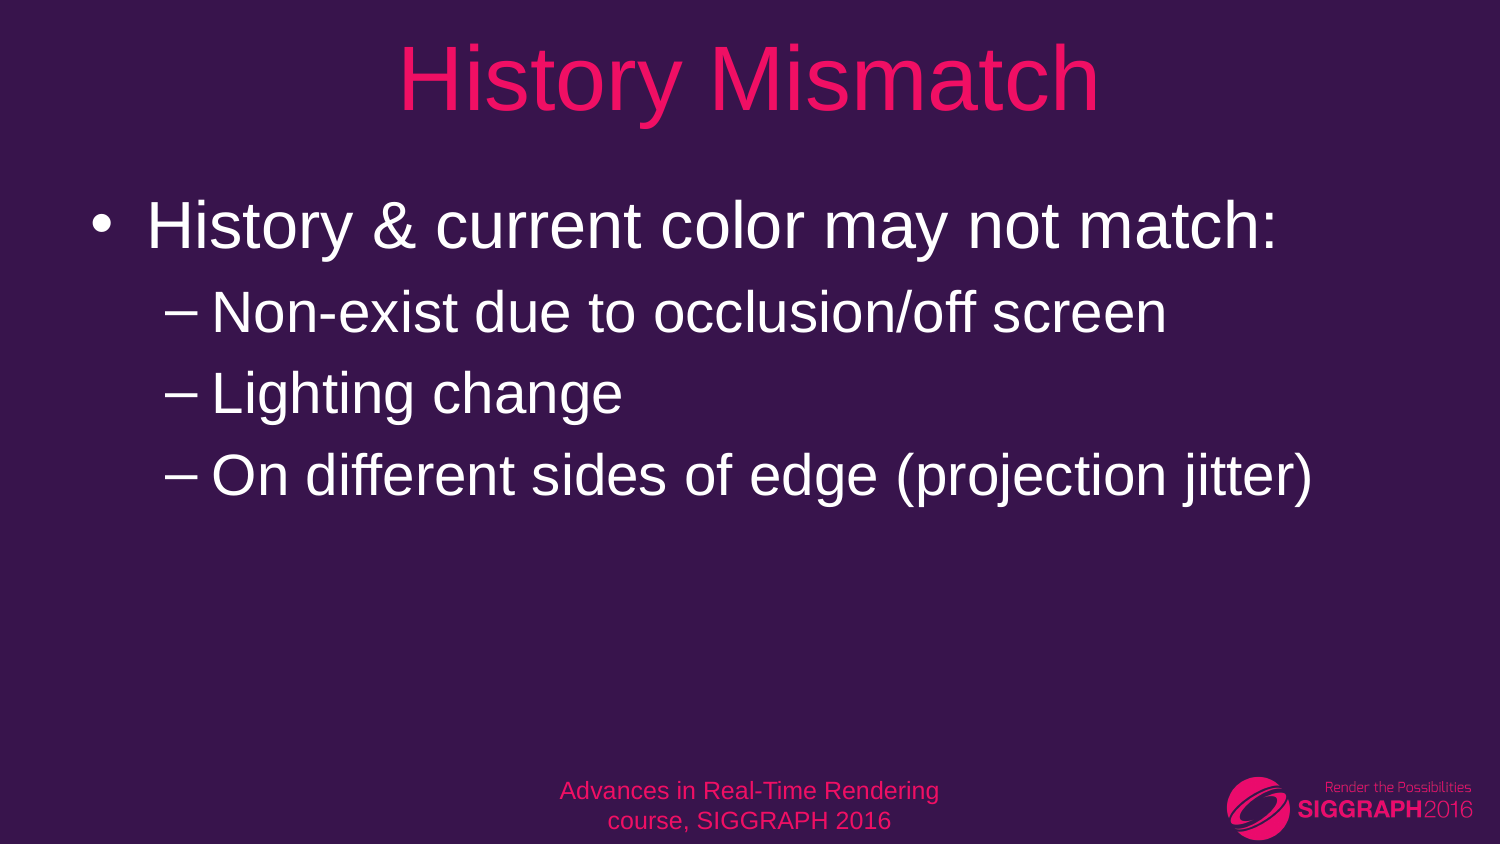

# History Mismatch
History & current color may not match:
Non-exist due to occlusion/off screen
Lighting change
On different sides of edge (projection jitter)

Advances in Real-Time Rendering course, SIGGRAPH 2016